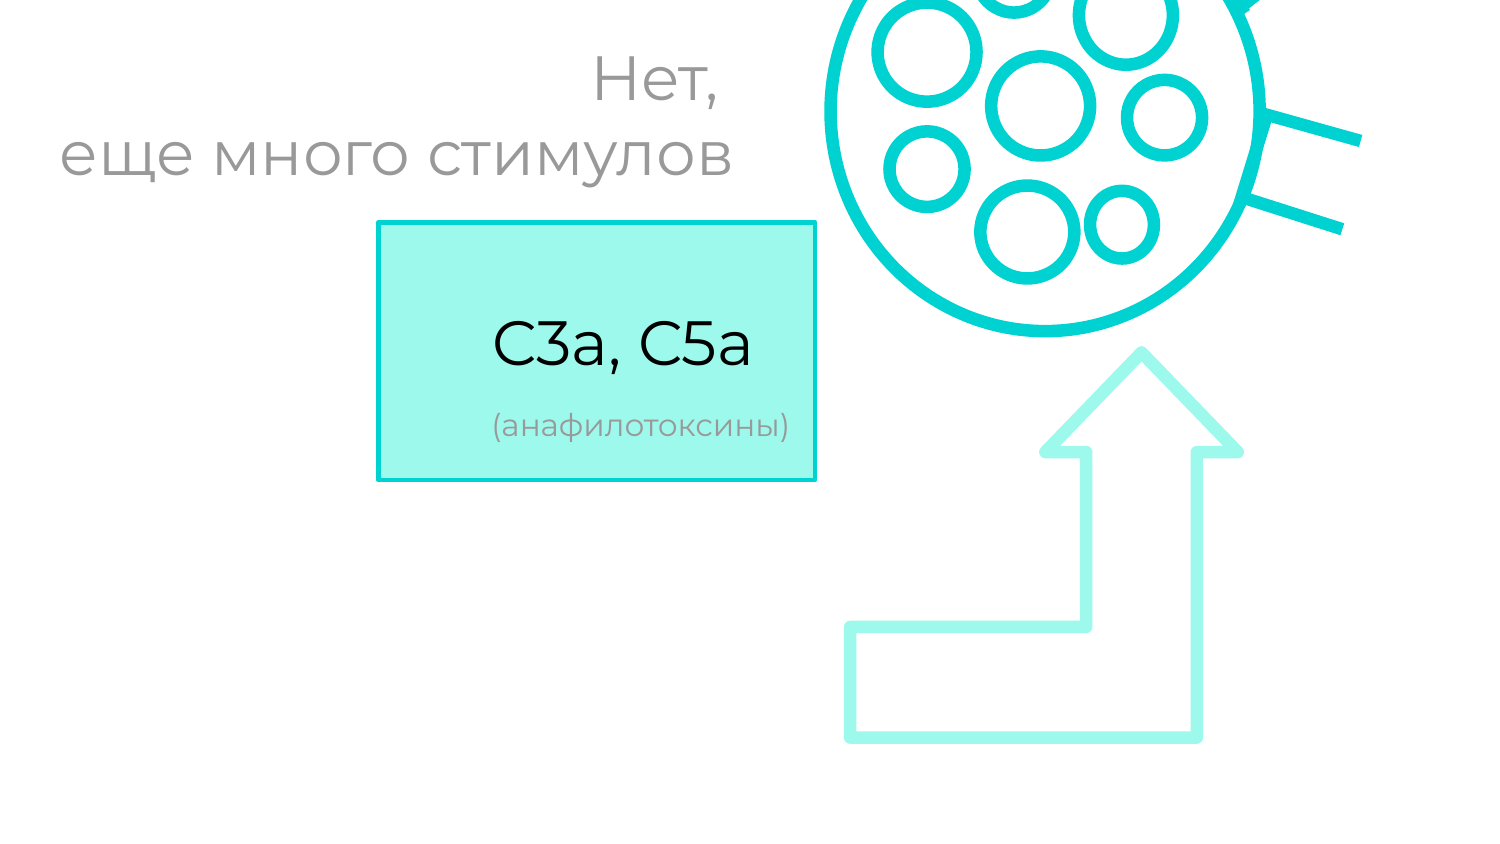

# Нет,
еще много стимулов

    C3a, C5a

(анафилотоксины)